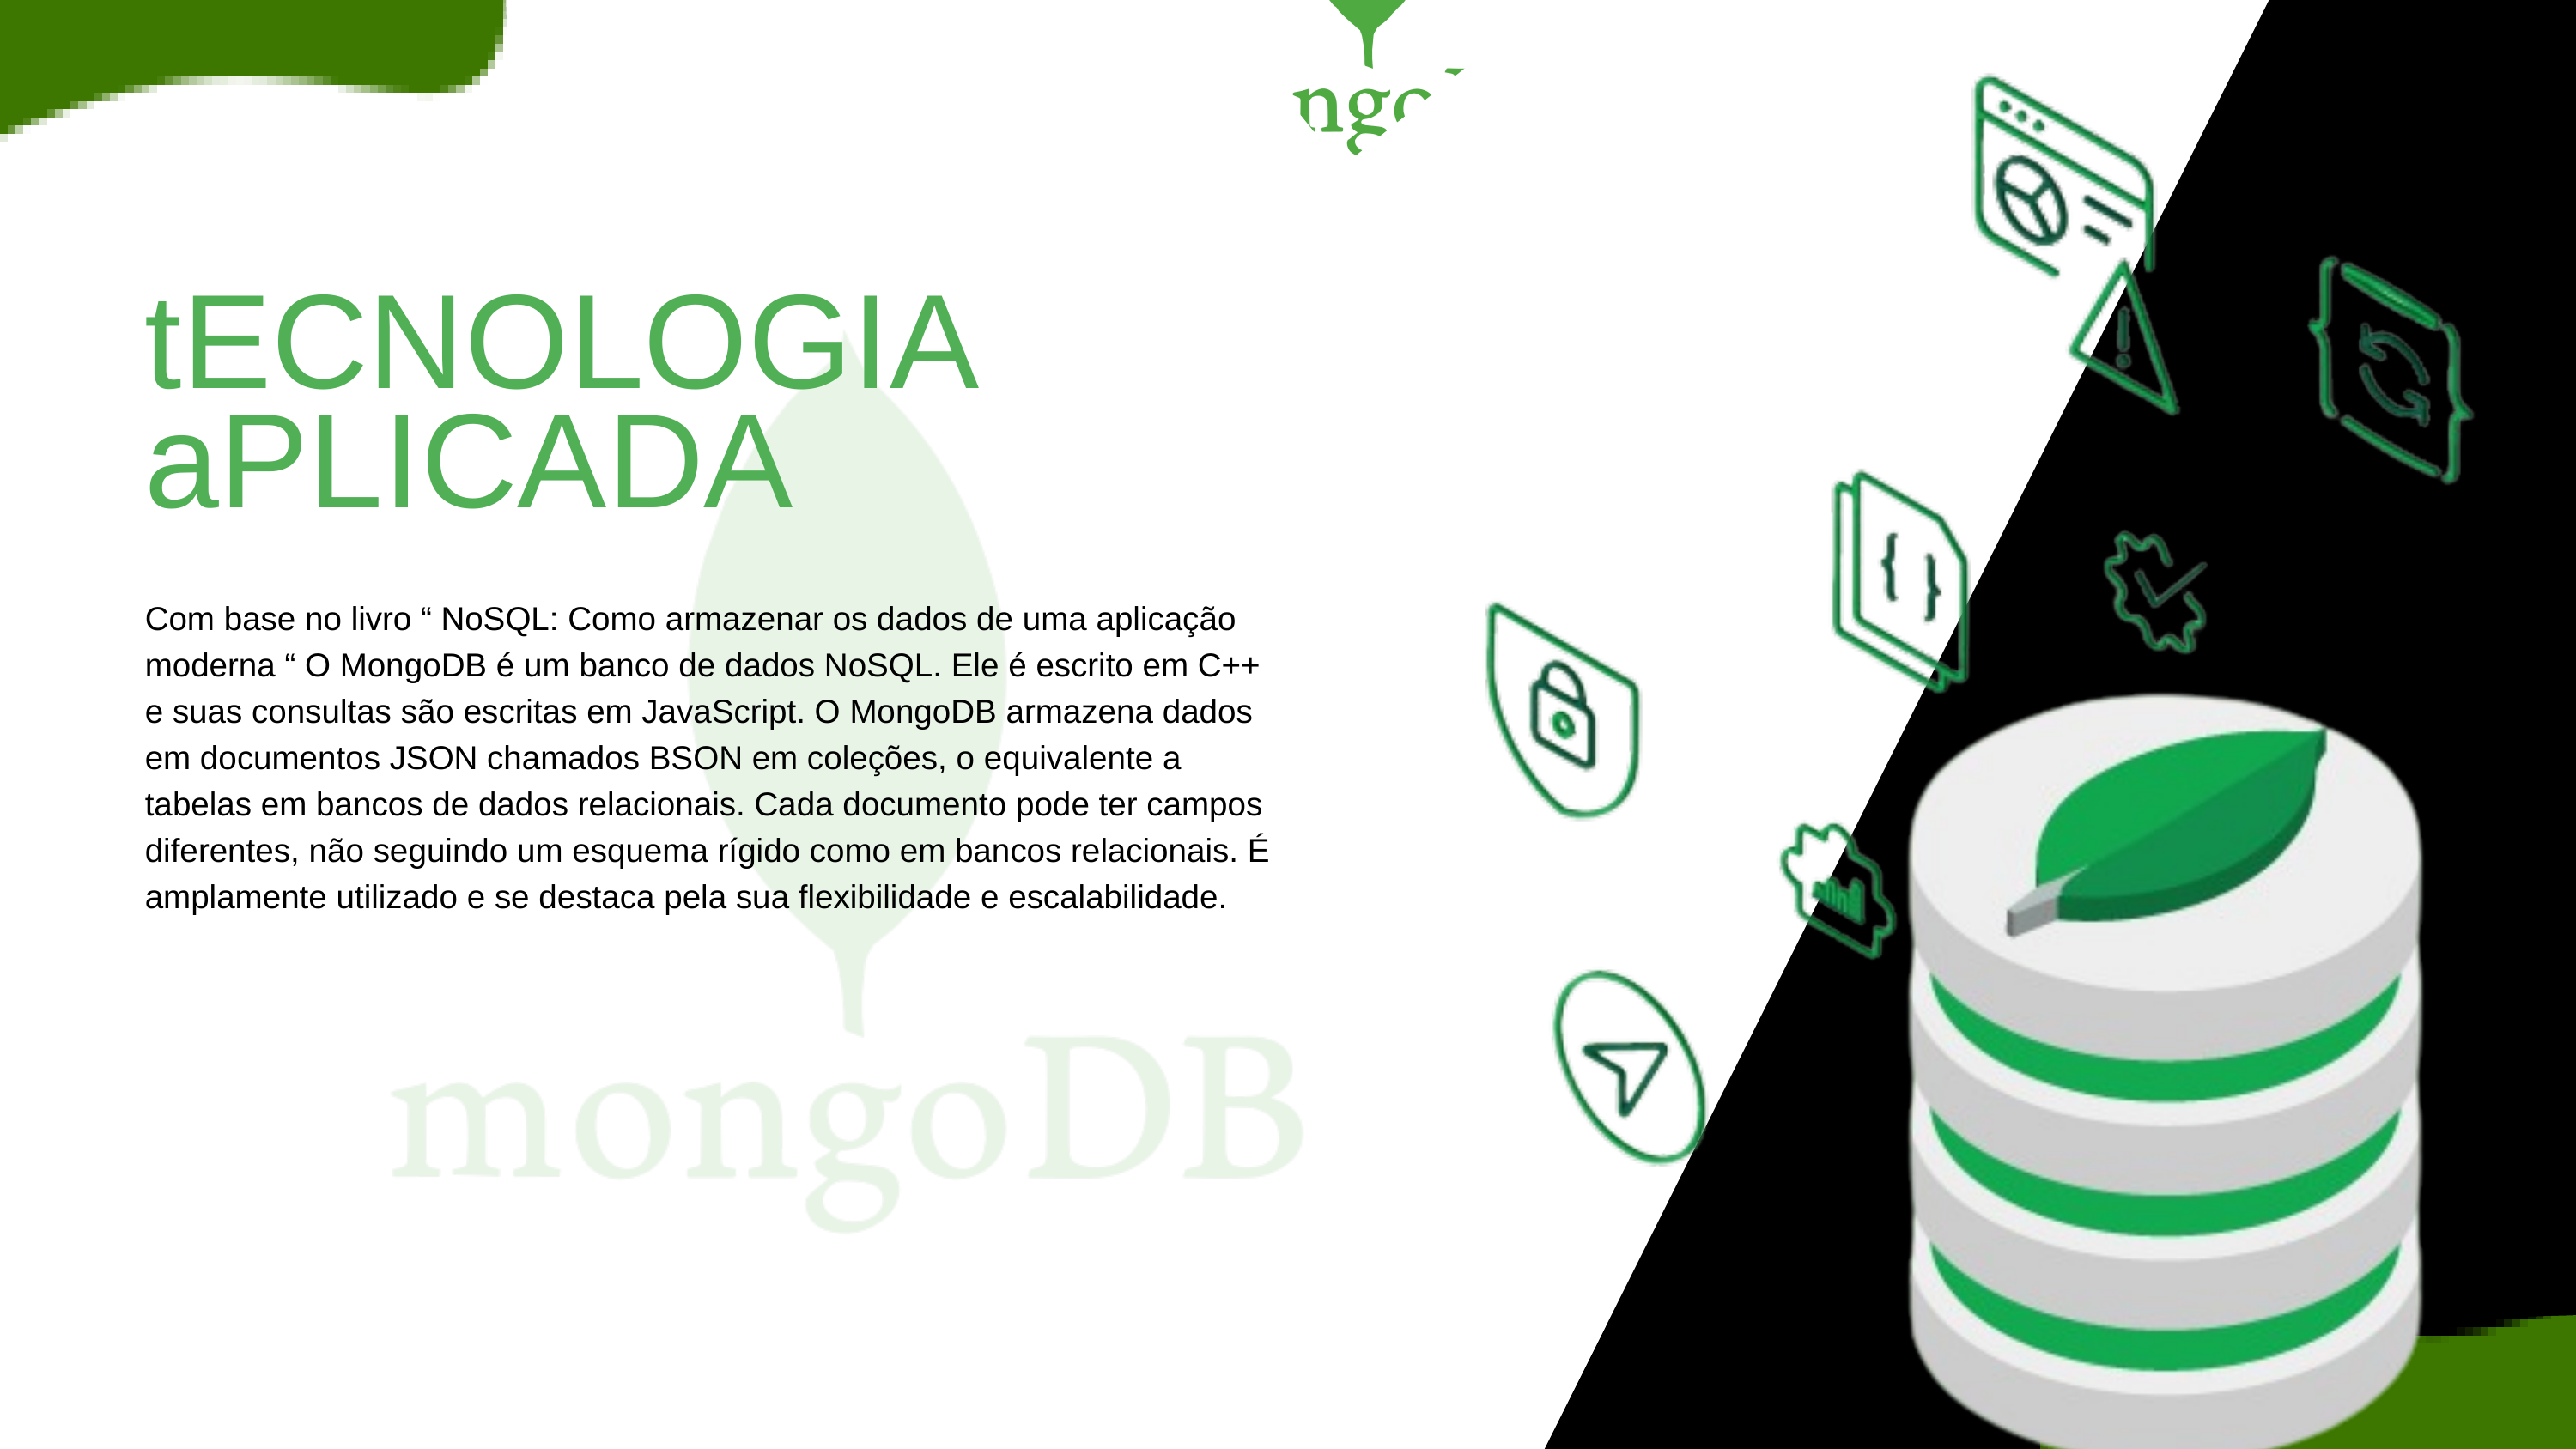

tECNOLOGIA aPLICADA

Com base no livro “ NoSQL: Como armazenar os dados de uma aplicação moderna “ O MongoDB é um banco de dados NoSQL. Ele é escrito em C++ e suas consultas são escritas em JavaScript. O MongoDB armazena dados em documentos JSON chamados BSON em coleções, o equivalente a tabelas em bancos de dados relacionais. Cada documento pode ter campos diferentes, não seguindo um esquema rígido como em bancos relacionais. É amplamente utilizado e se destaca pela sua flexibilidade e escalabilidade.